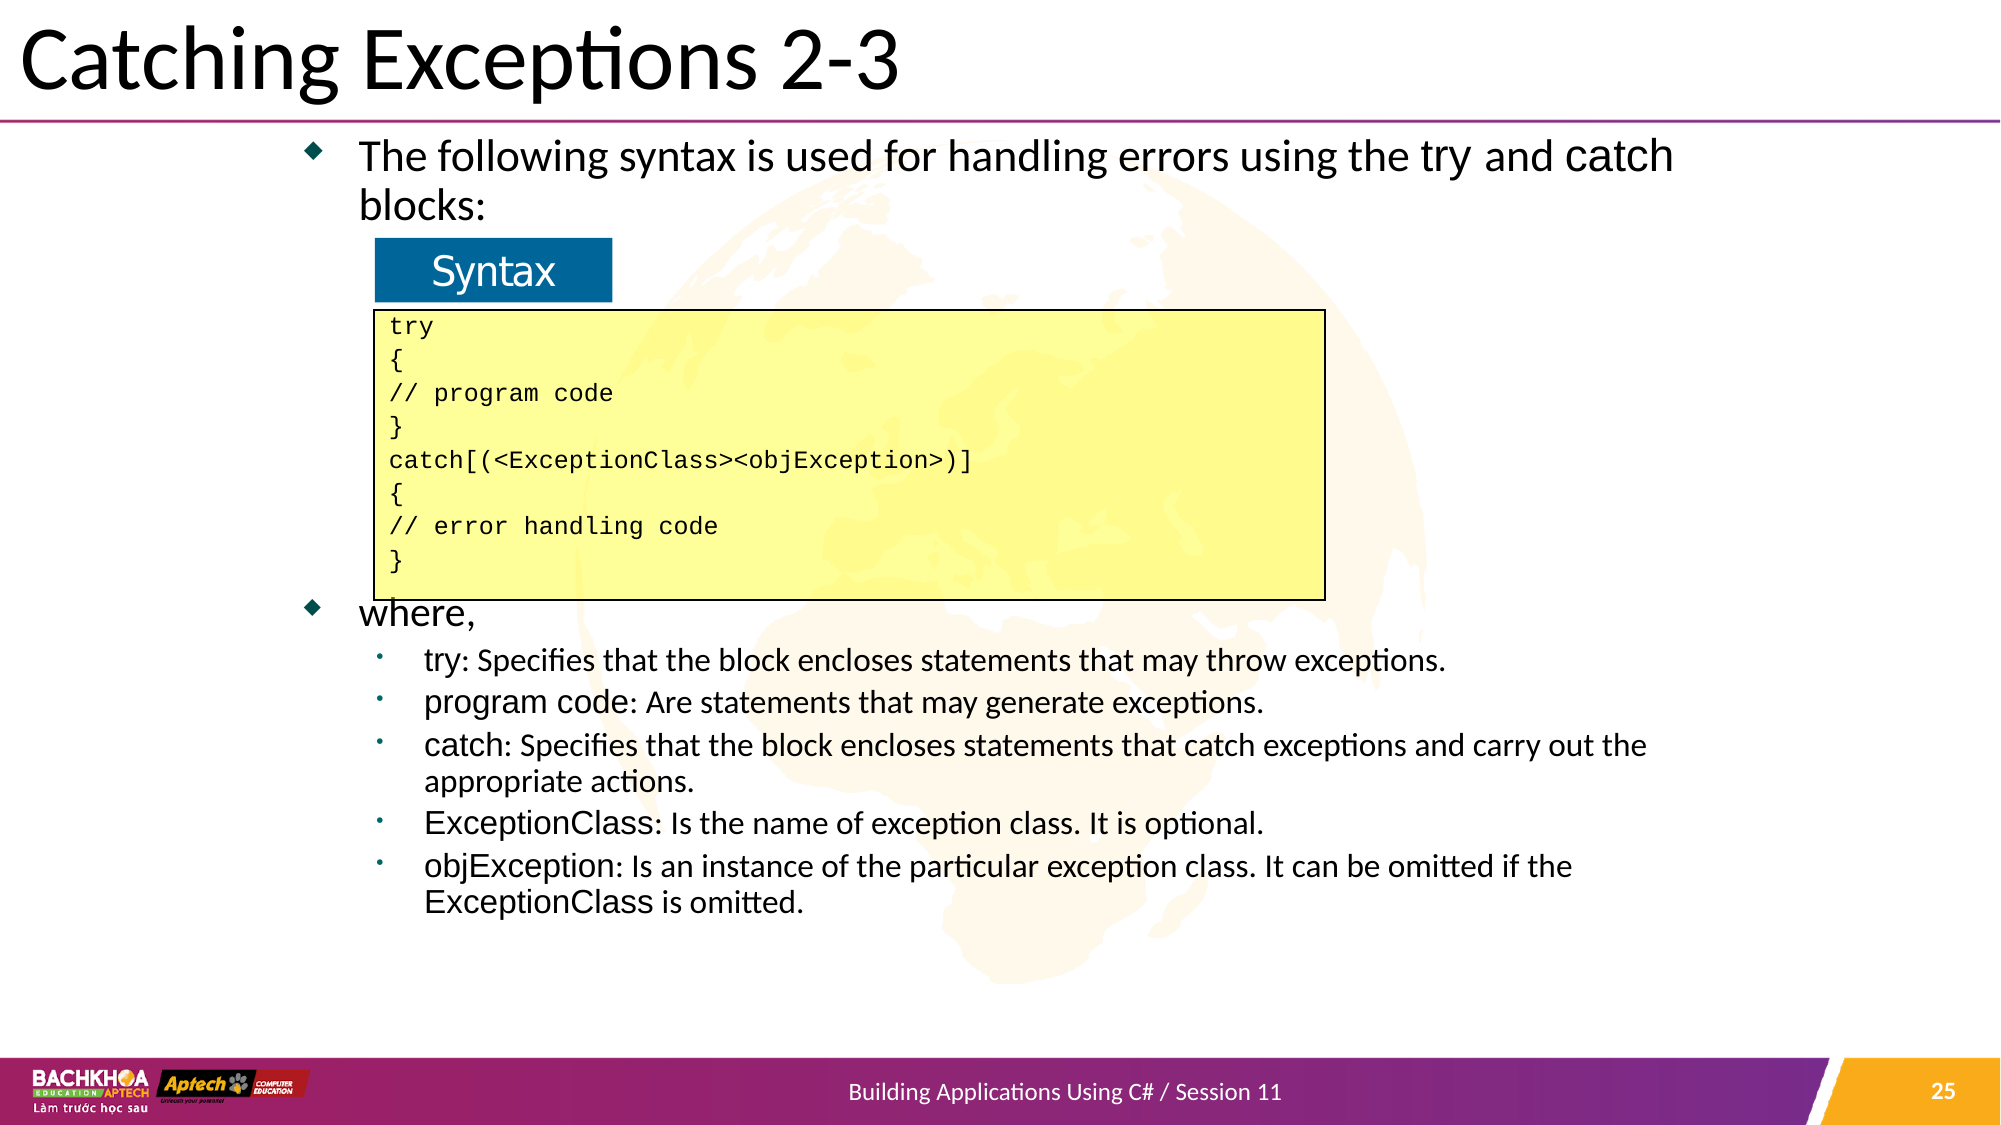

# Catching Exceptions 2-3
The following syntax is used for handling errors using the try and catch blocks:

where,
try: Specifies that the block encloses statements that may throw exceptions.
program code: Are statements that may generate exceptions.
catch: Specifies that the block encloses statements that catch exceptions and carry out the appropriate actions.
ExceptionClass: Is the name of exception class. It is optional.
objException: Is an instance of the particular exception class. It can be omitted if the ExceptionClass is omitted.

Syntax
try
{
// program code
}
catch[(<ExceptionClass><objException>)]
{
// error handling code
}
25
Building Applications Using C# / Session 11